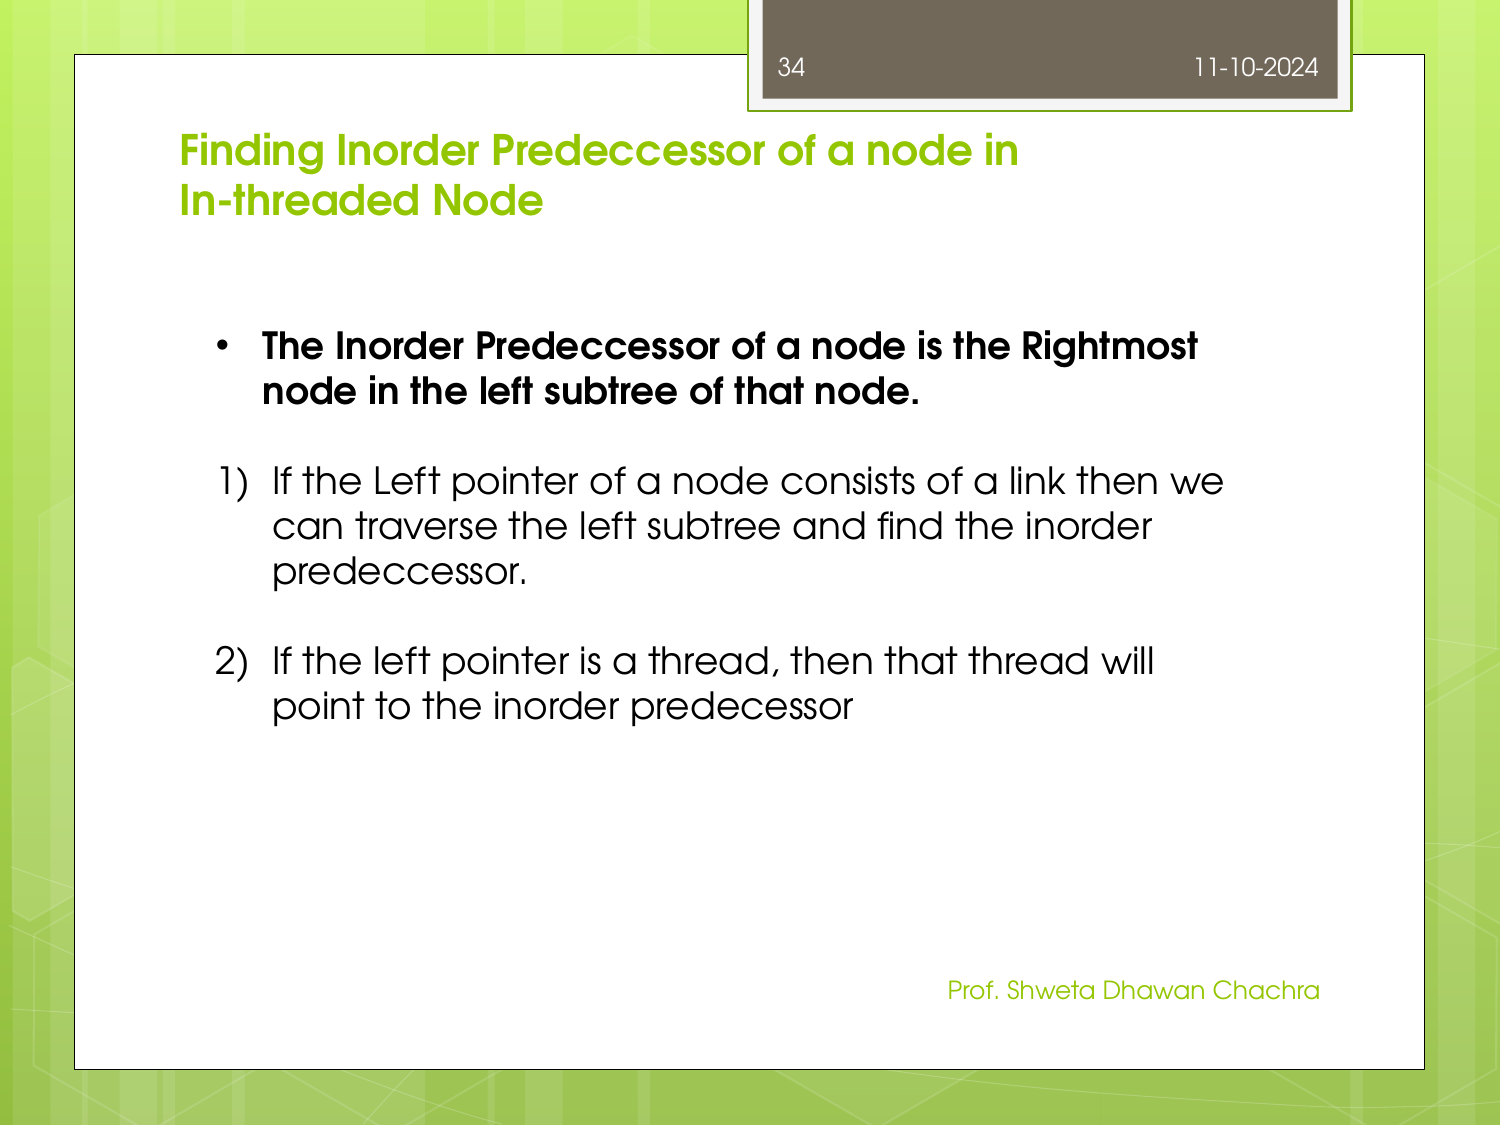

34
11-10-2024
# Finding Inorder Predeccessor of a node in In-threaded Node
The Inorder Predeccessor of a node is the Rightmost node in the left subtree of that node.

If the Left pointer of a node consists of a link then we can traverse the left subtree and find the inorder predeccessor.

If the left pointer is a thread, then that thread will point to the inorder predecessor

Prof. Shweta Dhawan Chachra